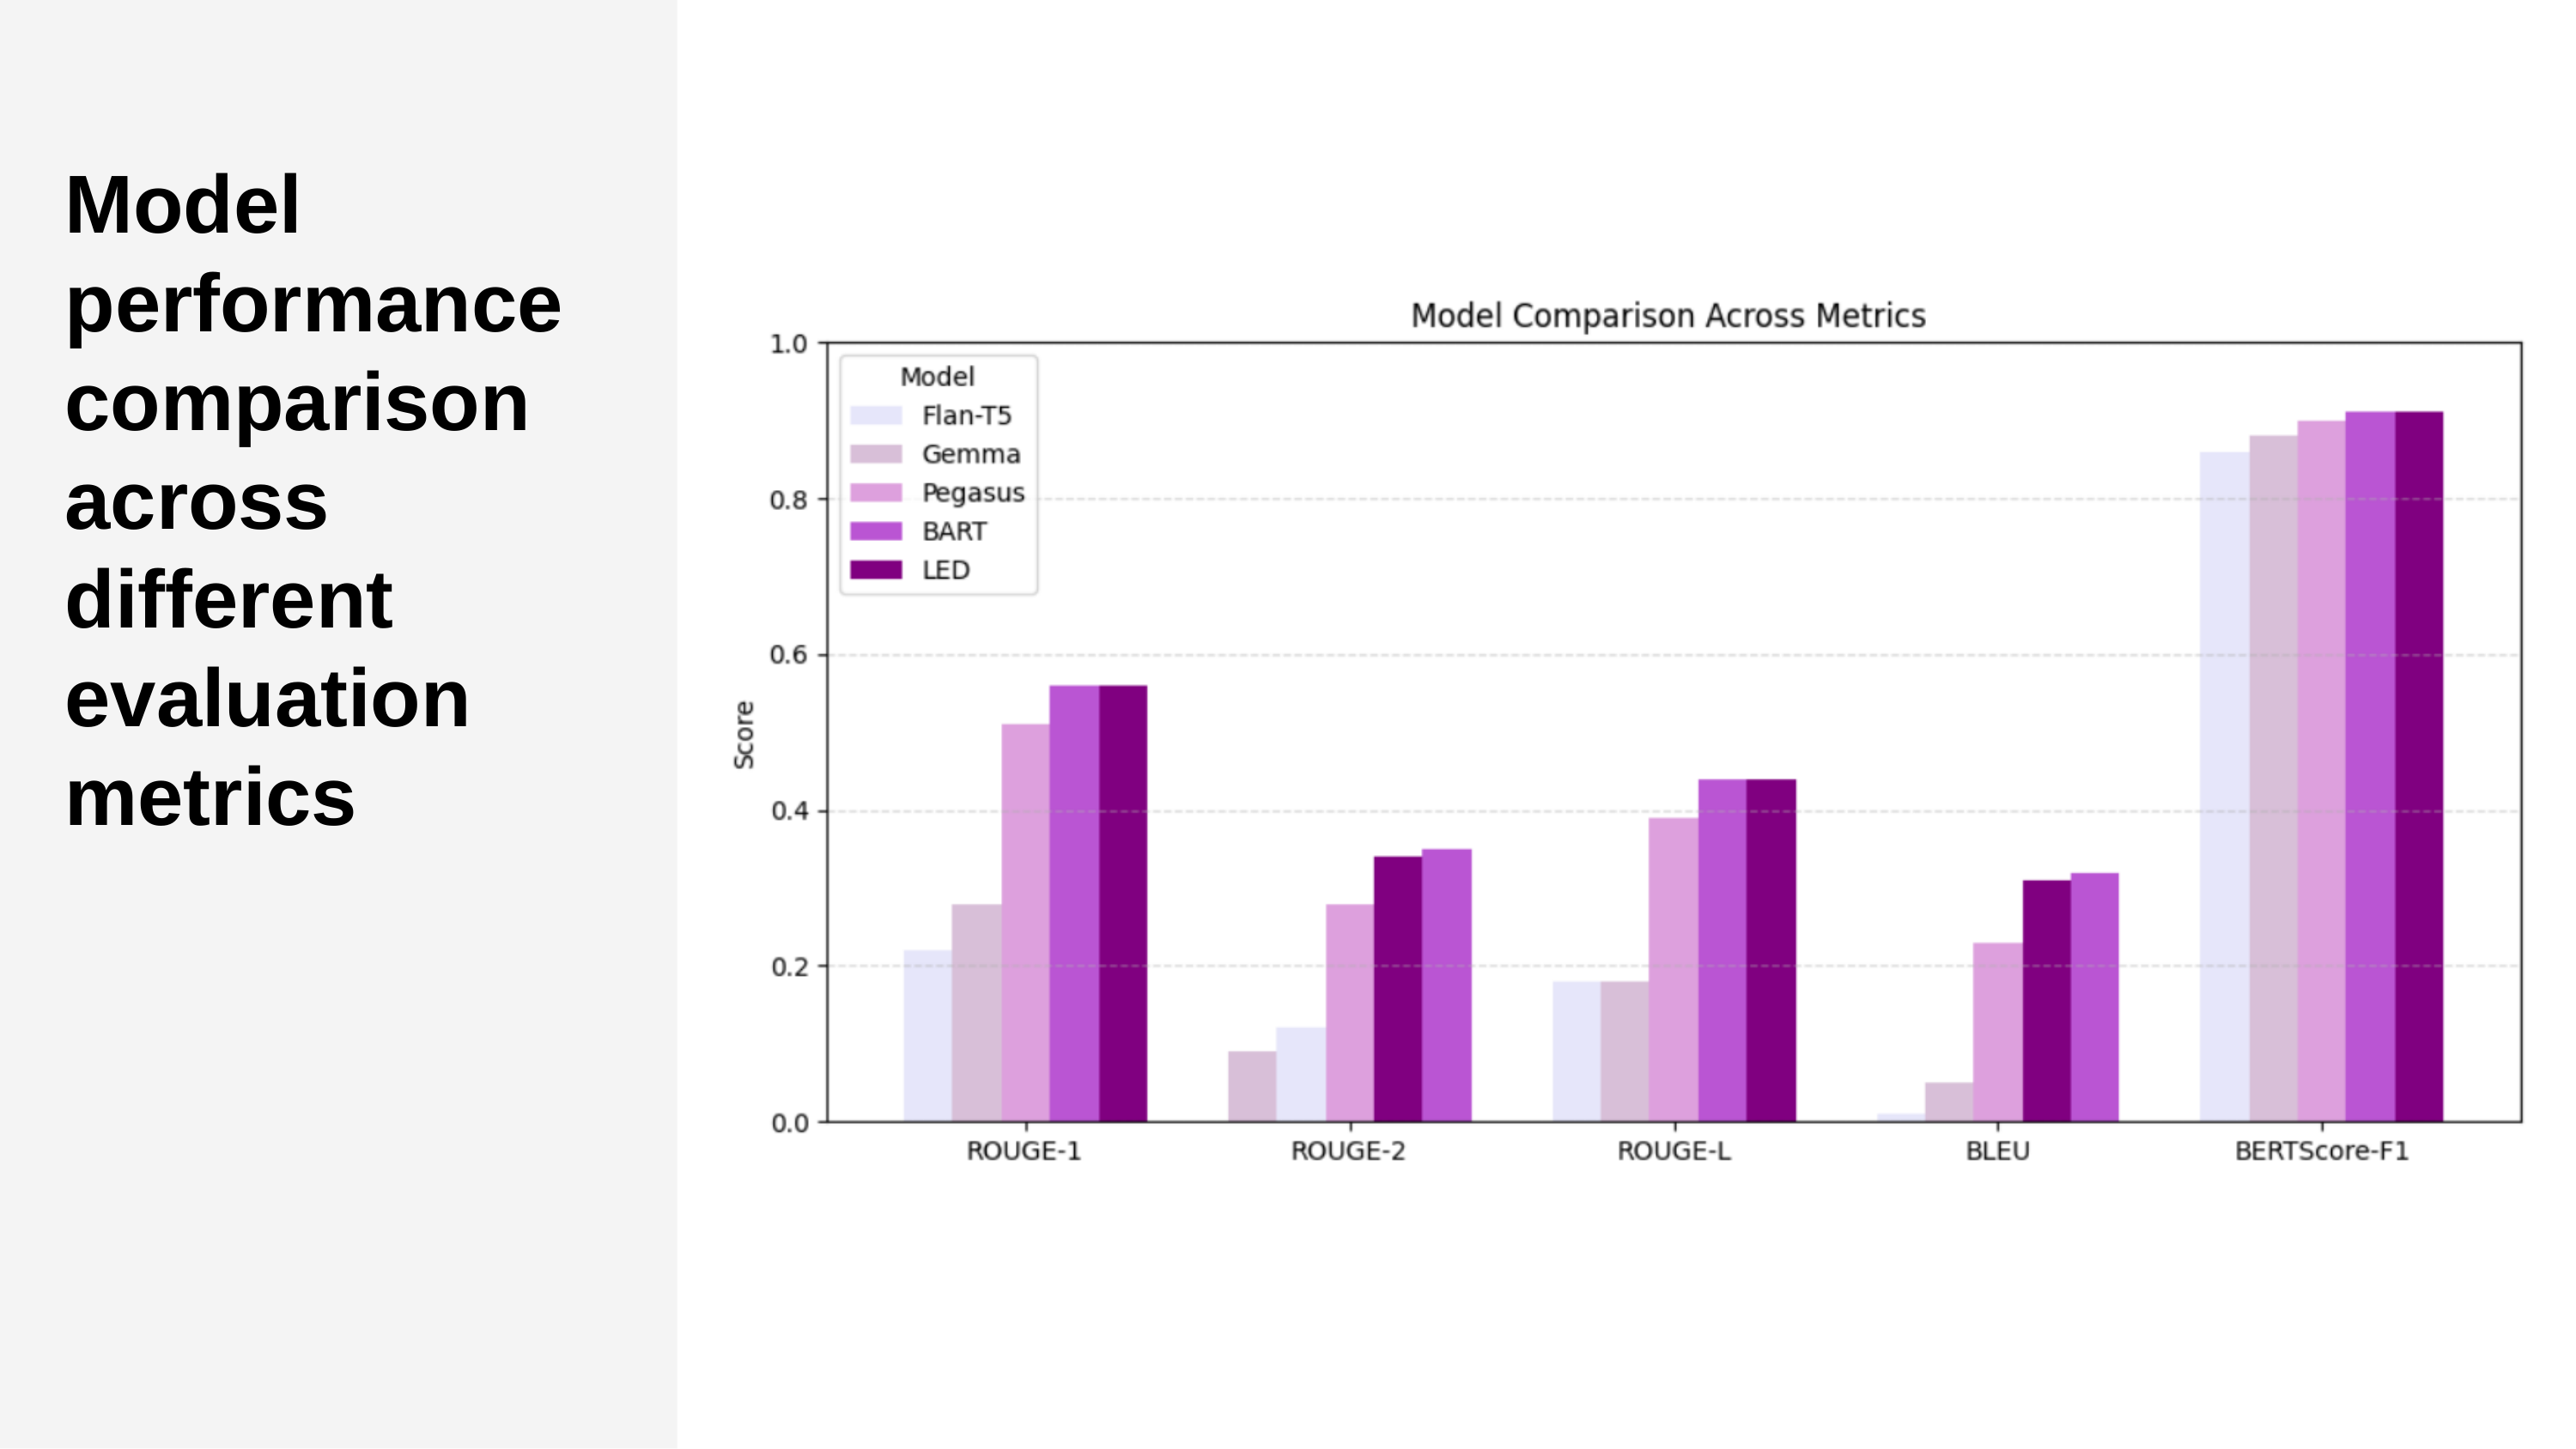

Model performance comparison across different evaluation metrics